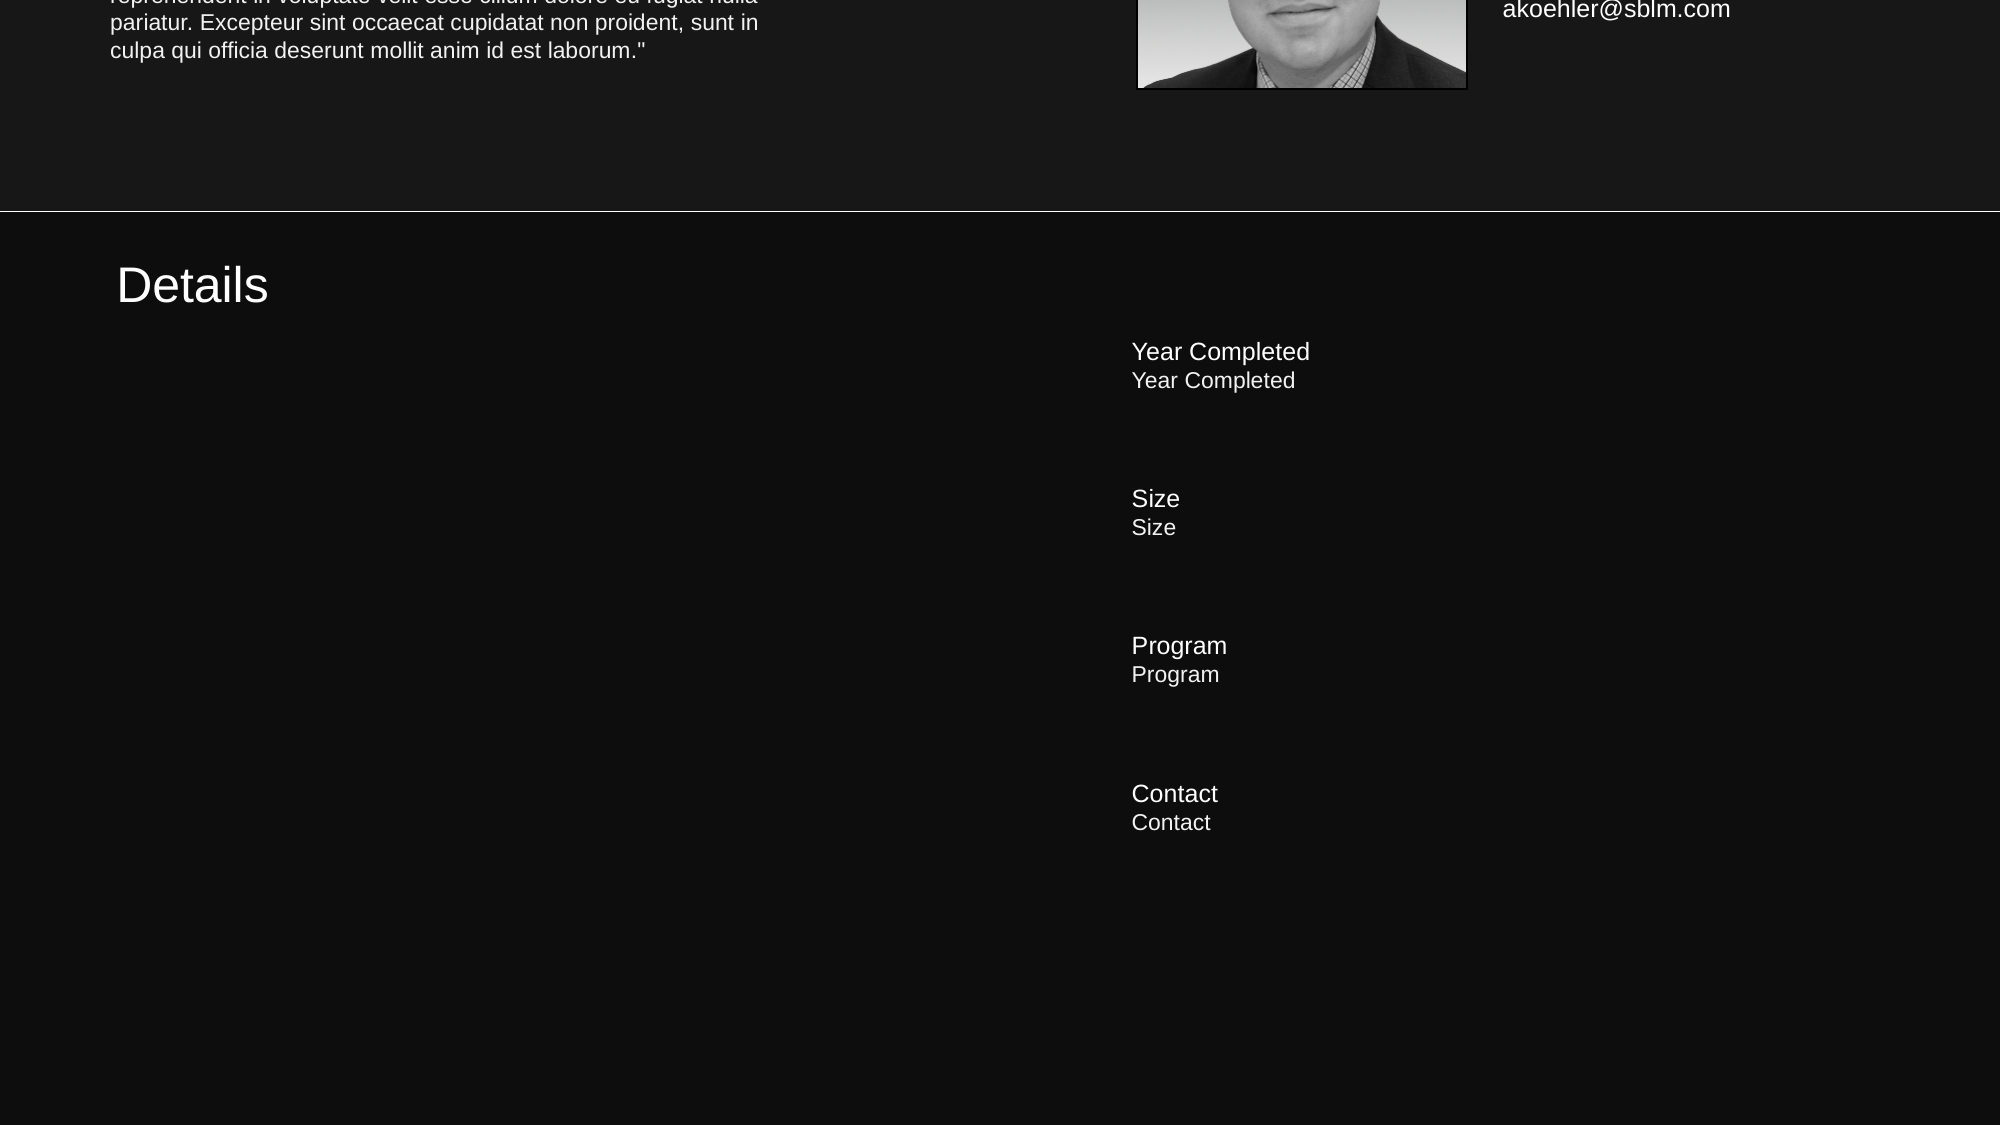

Anthony Koehler
"Lorem ipsum dolor sit amet, consectetur adipiscing elit, sed do eiusmod tempor incididunt ut labore et dolore magna aliqua. Ut enim ad minim veniam, quis nostrud exercitation ullamco laboris nisi ut aliquip ex ea commodo consequat. Duis aute irure dolor in reprehenderit in voluptate velit esse cillum dolore eu fugiat nulla pariatur. Excepteur sint occaecat cupidatat non proident, sunt in culpa qui officia deserunt mollit anim id est laborum."
Design Director, AIA, LEED AP
New York, NY

akoehler@sblm.com

# PS/IS163 Project Team to Details

Details
Year Completed
Year Completed

Size
Size

Program
Program

Contact
Contact